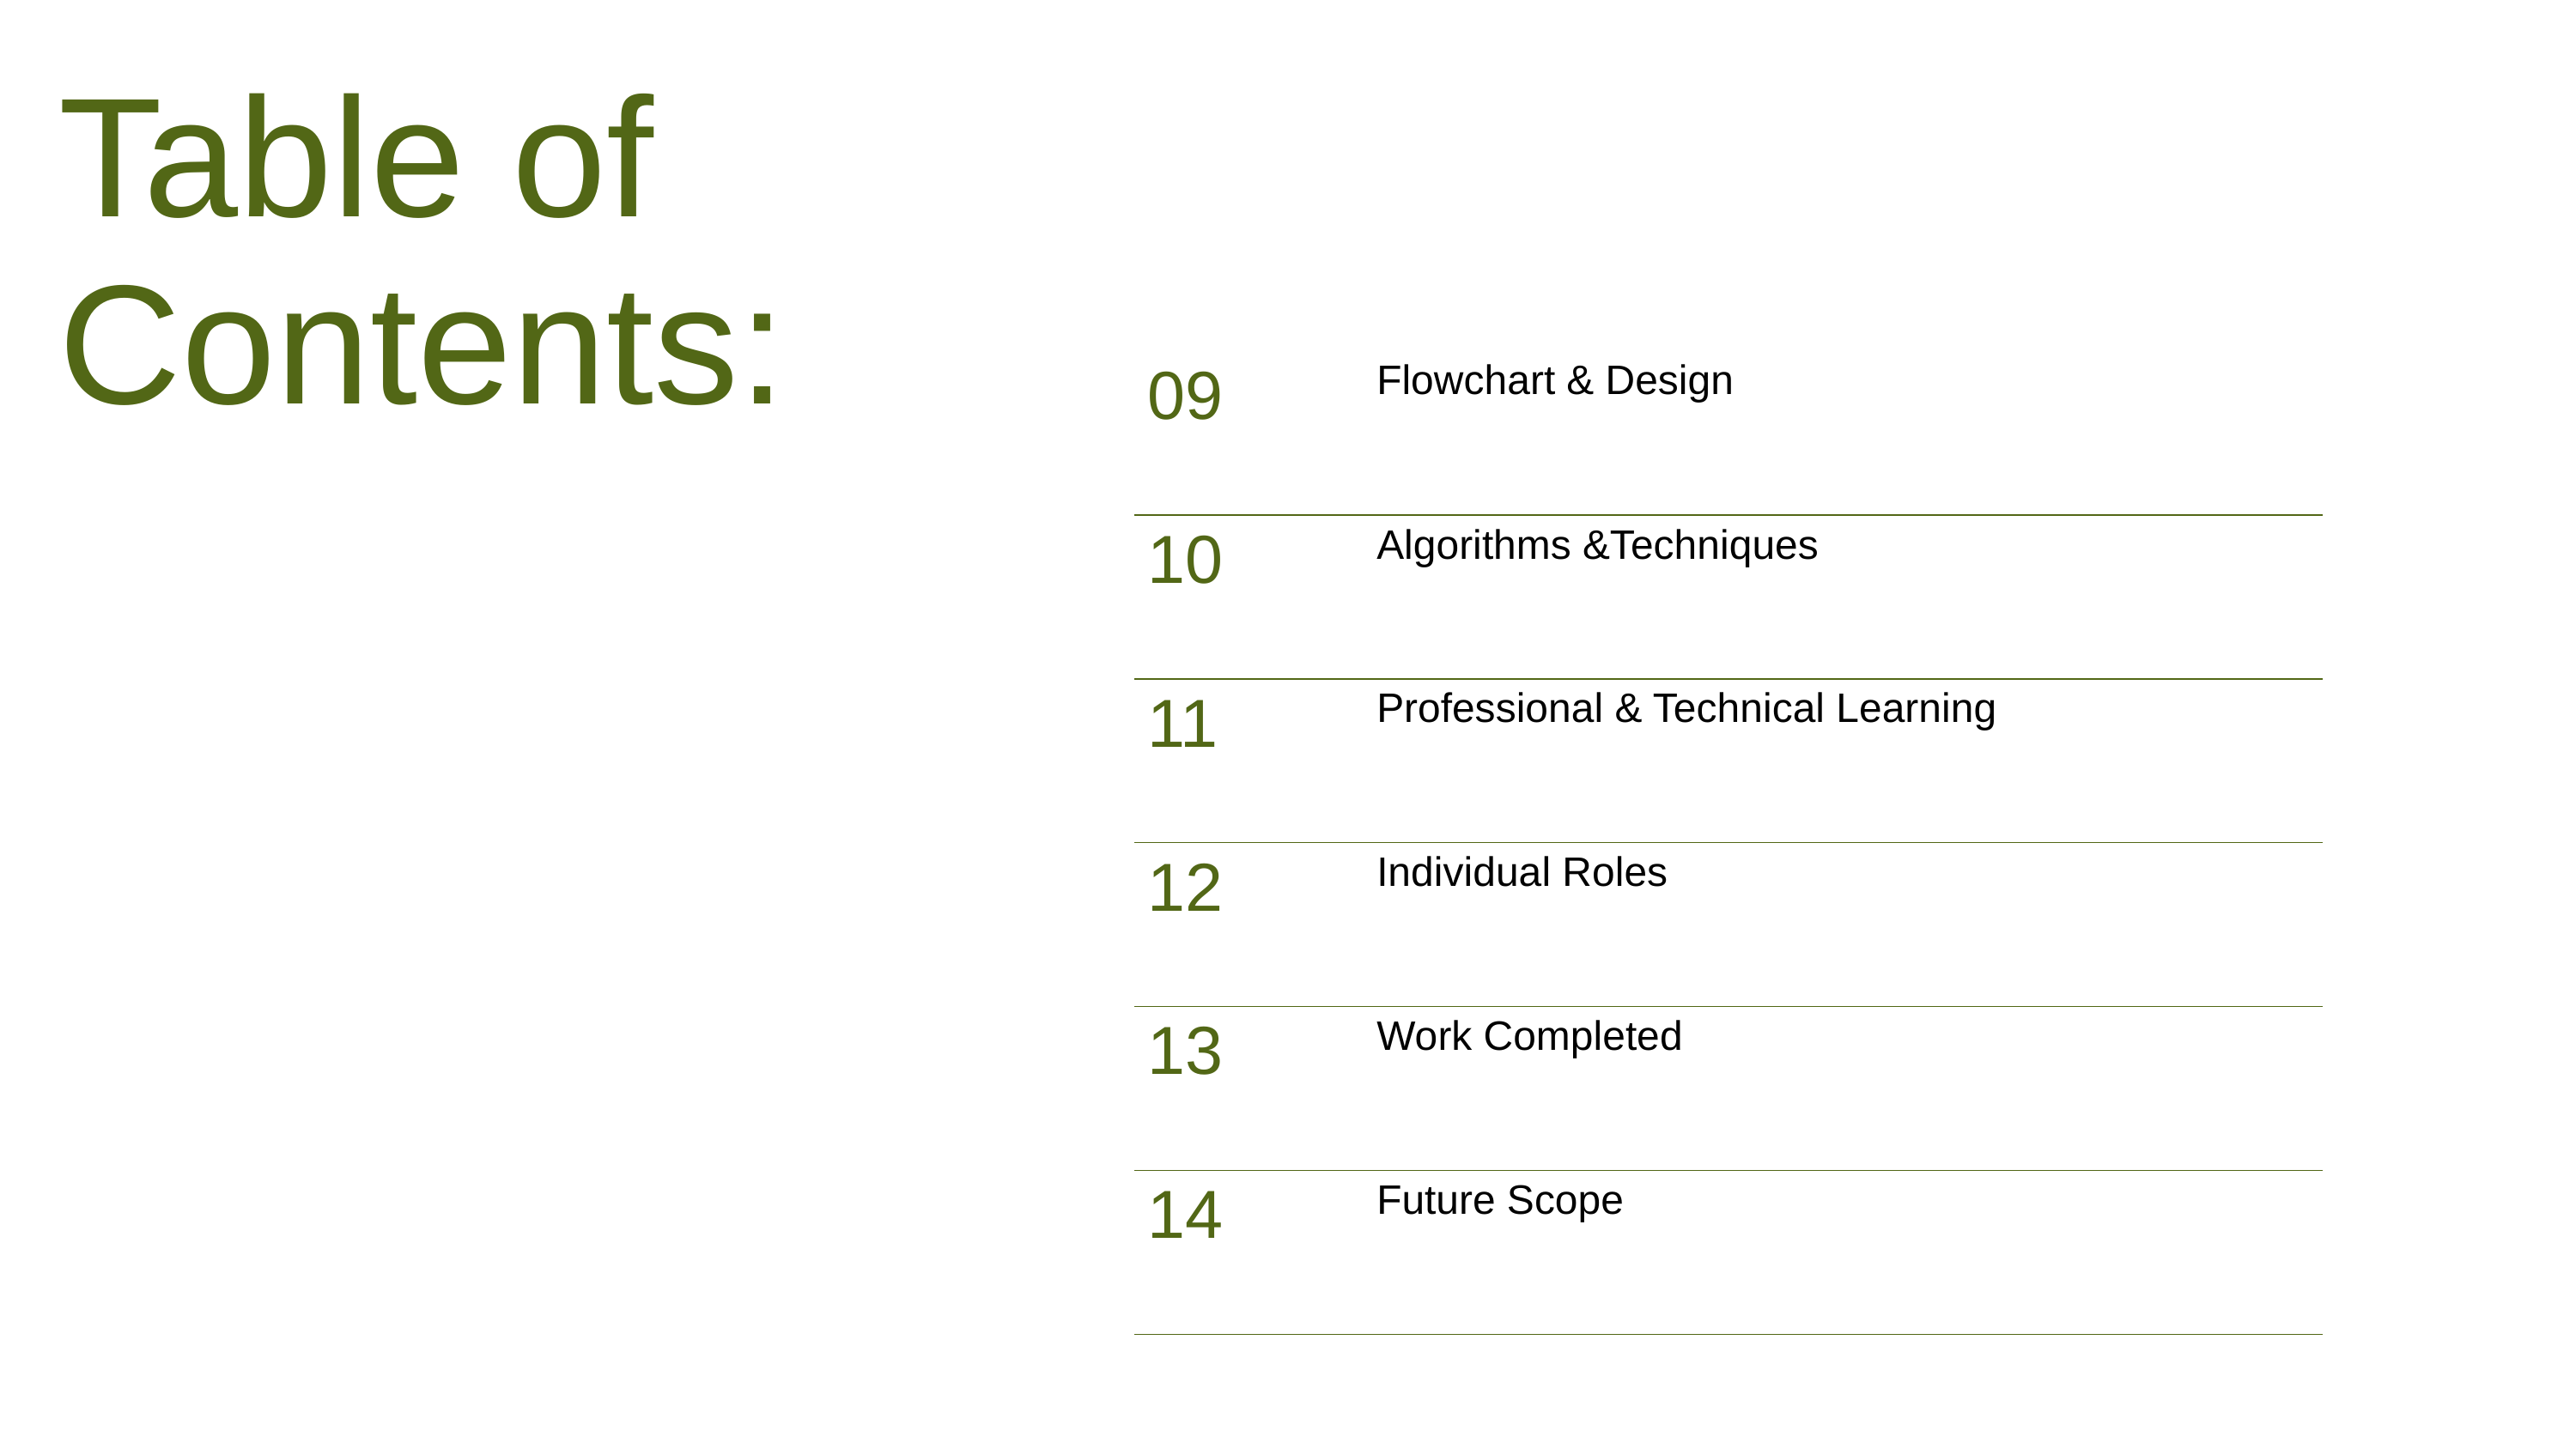

Table of Contents:

| 09 | Flowchart & Design |
| --- | --- |
| 10 | Algorithms &Techniques |
| 11 | Professional & Technical Learning |
| 12 | Individual Roles |
| 13 | Work Completed |
| 14 | Future Scope |